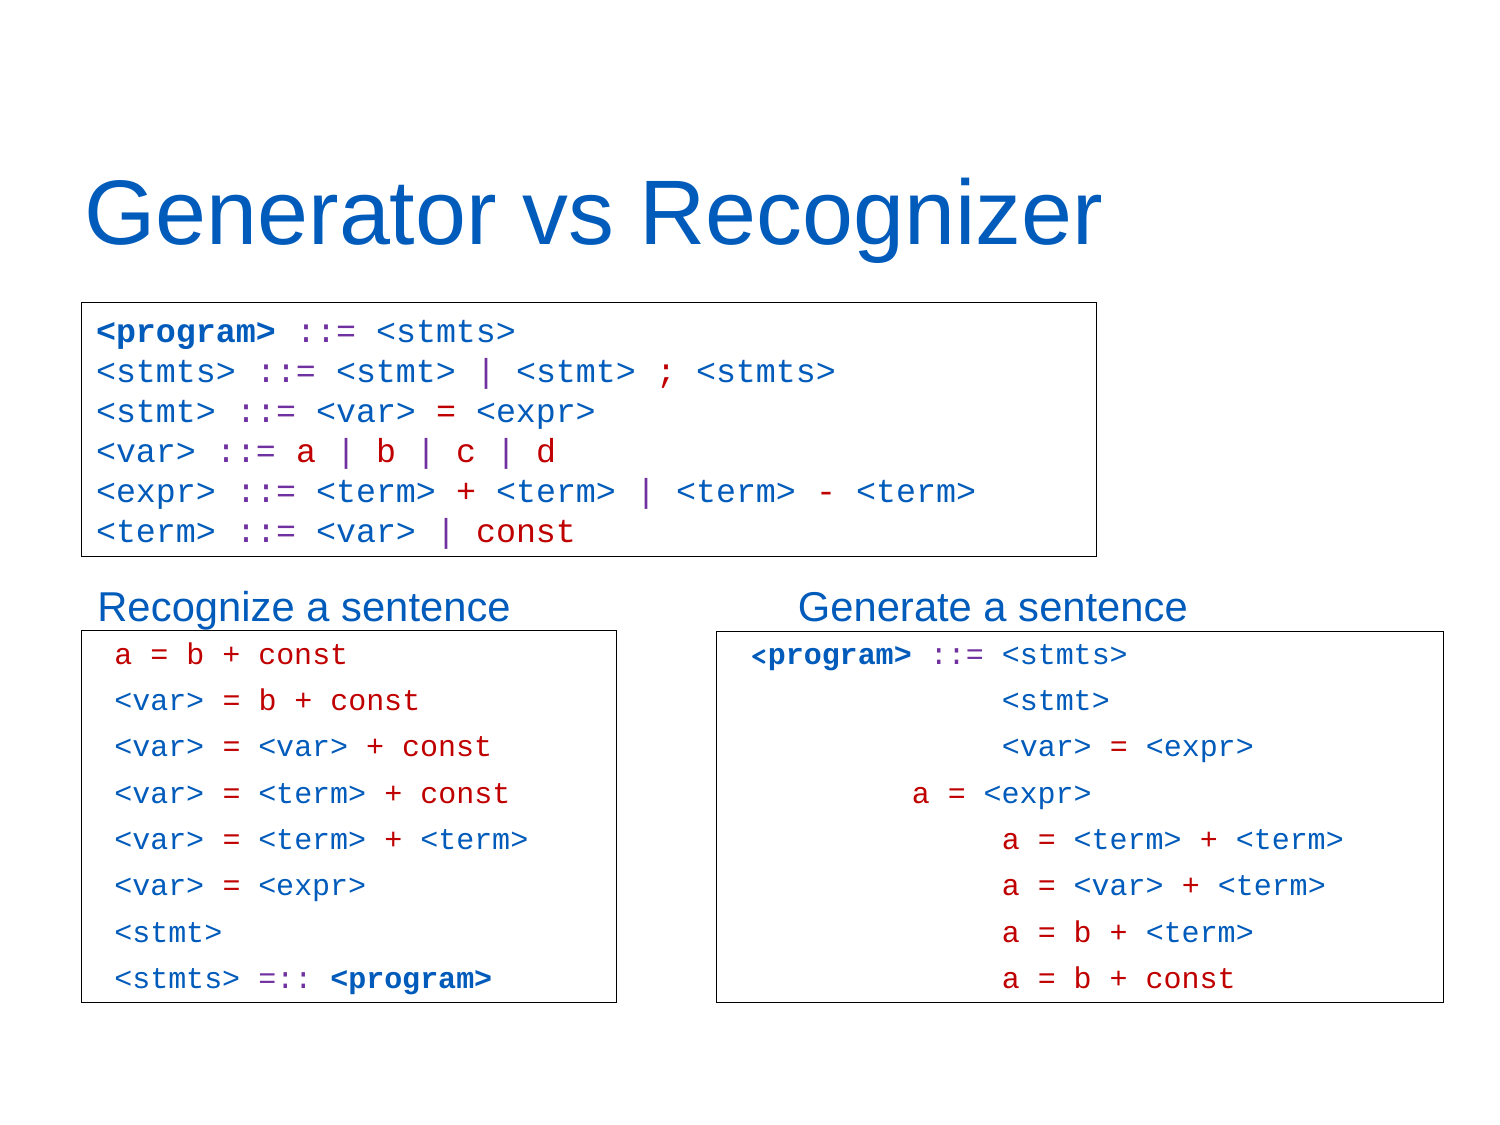

Generator vs Recognizer
<program> ::= <stmts>
<stmts> ::= <stmt> | <stmt> ; <stmts>
<stmt> ::= <var> = <expr>
<var> ::= a | b | c | d
<expr> ::= <term> + <term> | <term> - <term>
<term> ::= <var> | const
Recognize a sentence
Generate a sentence
a = b + const
<var> = b + const
<var> = <var> + const
<var> = <term> + const
<var> = <term> + <term>
<var> = <expr>
<stmt>
<stmts> =:: <program>

<program> ::= <stmts>
              <stmt>
              <var> = <expr>
	         a = <expr>
              a = <term> + <term>
              a = <var> + <term>
              a = b + <term>
              a = b + const